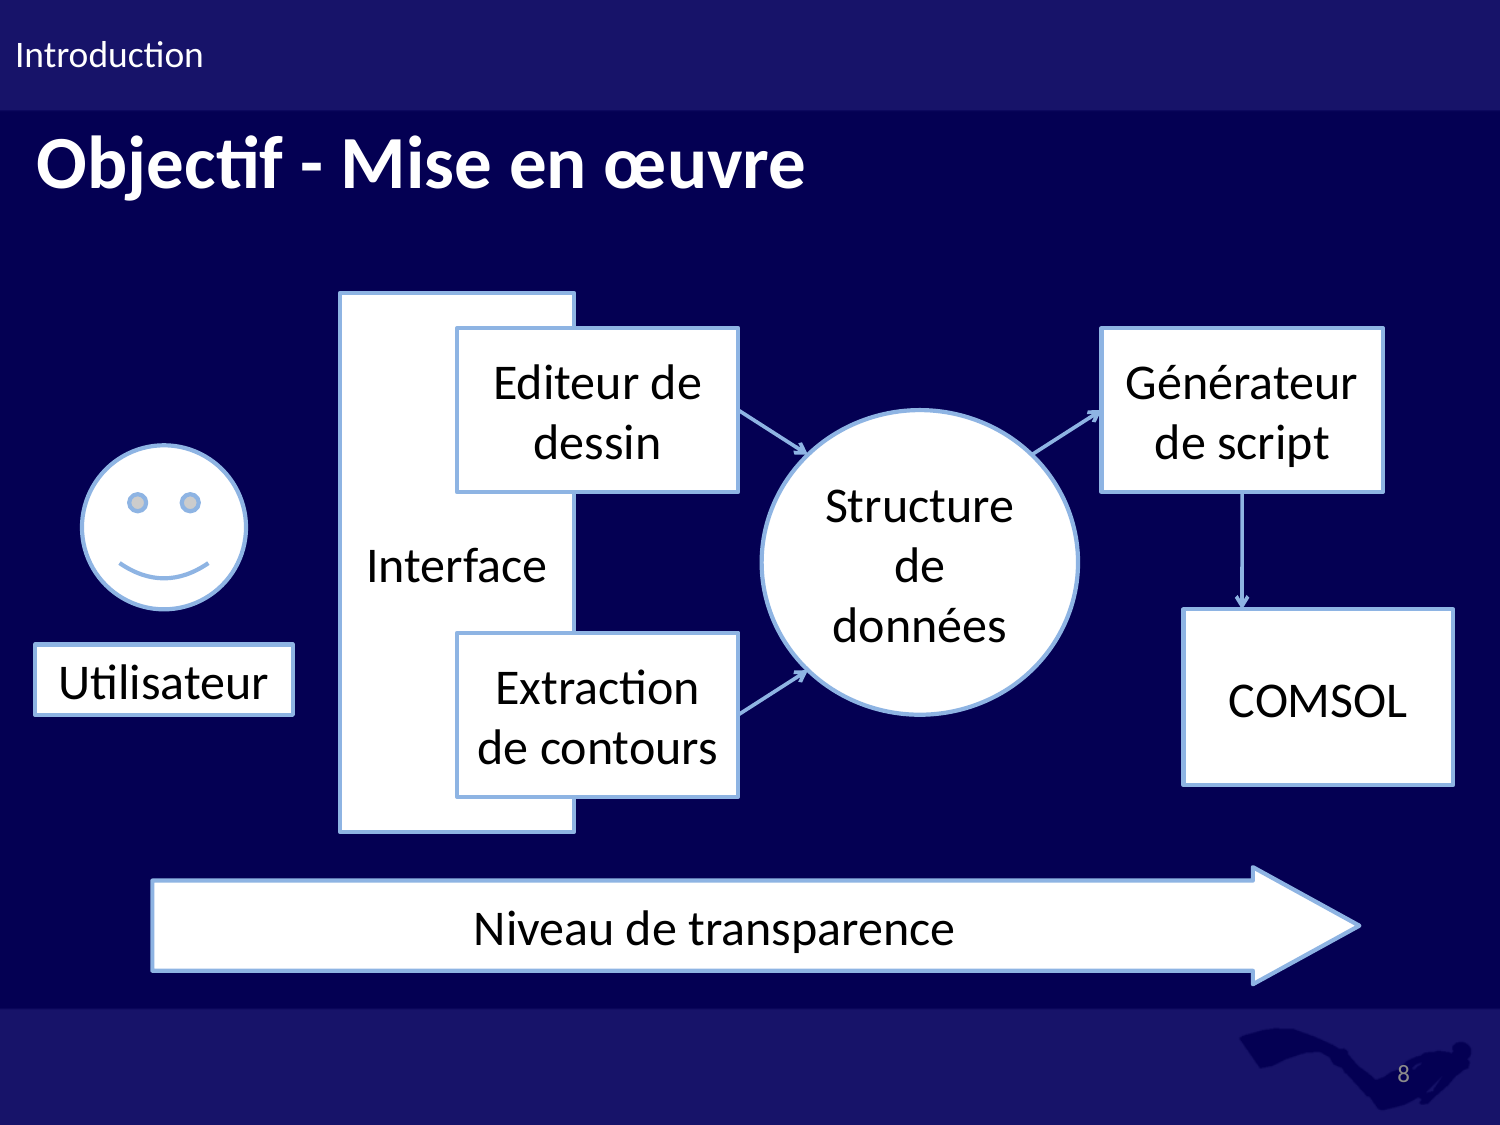

Introduction
# Objectif - Mise en œuvre
Interface
Editeur de dessin
Générateur de script
Structure de données

COMSOL
Extraction de contours
Utilisateur
Niveau de transparence
8